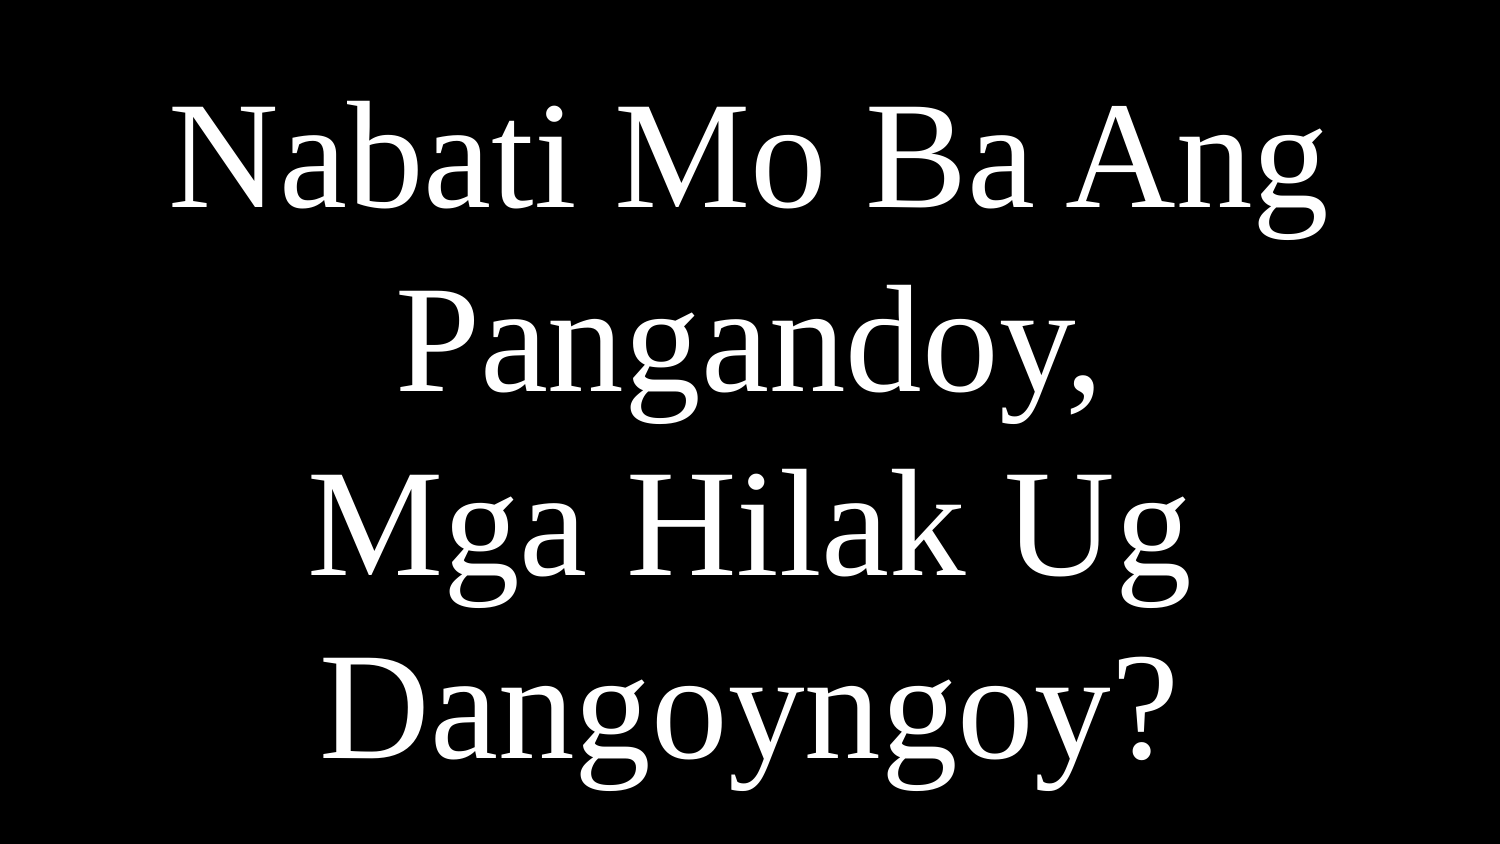

Nabati Mo Ba Ang Pangandoy,
Mga Hilak Ug Dangoyngoy?